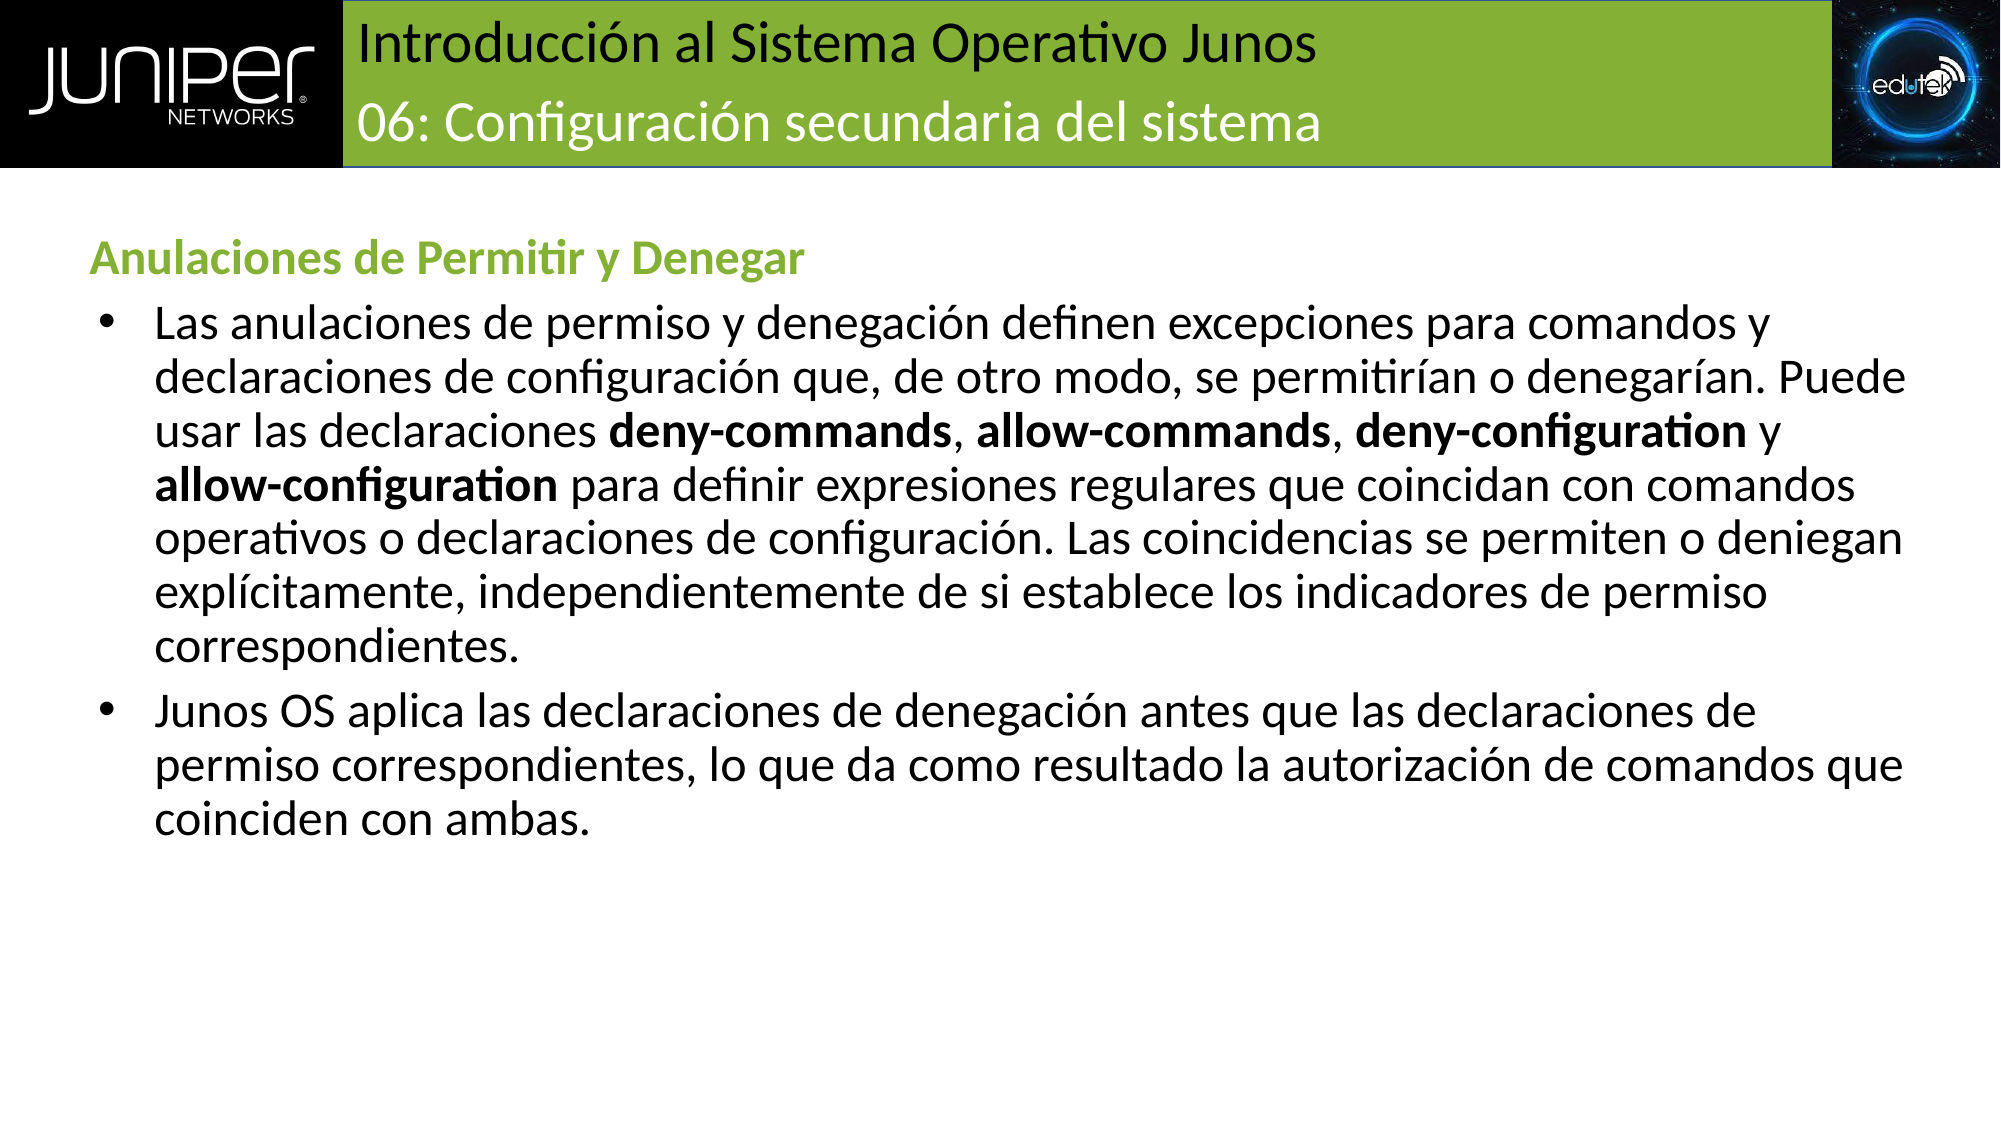

# Introducción al Sistema Operativo Junos
06: Configuración secundaria del sistema

Anulaciones de Permitir y Denegar
Las anulaciones de permiso y denegación definen excepciones para comandos y declaraciones de configuración que, de otro modo, se permitirían o denegarían. Puede usar las declaraciones deny-commands, allow-commands, deny-configuration y allow-configuration para definir expresiones regulares que coincidan con comandos operativos o declaraciones de configuración. Las coincidencias se permiten o deniegan explícitamente, independientemente de si establece los indicadores de permiso correspondientes.
Junos OS aplica las declaraciones de denegación antes que las declaraciones de permiso correspondientes, lo que da como resultado la autorización de comandos que coinciden con ambas.